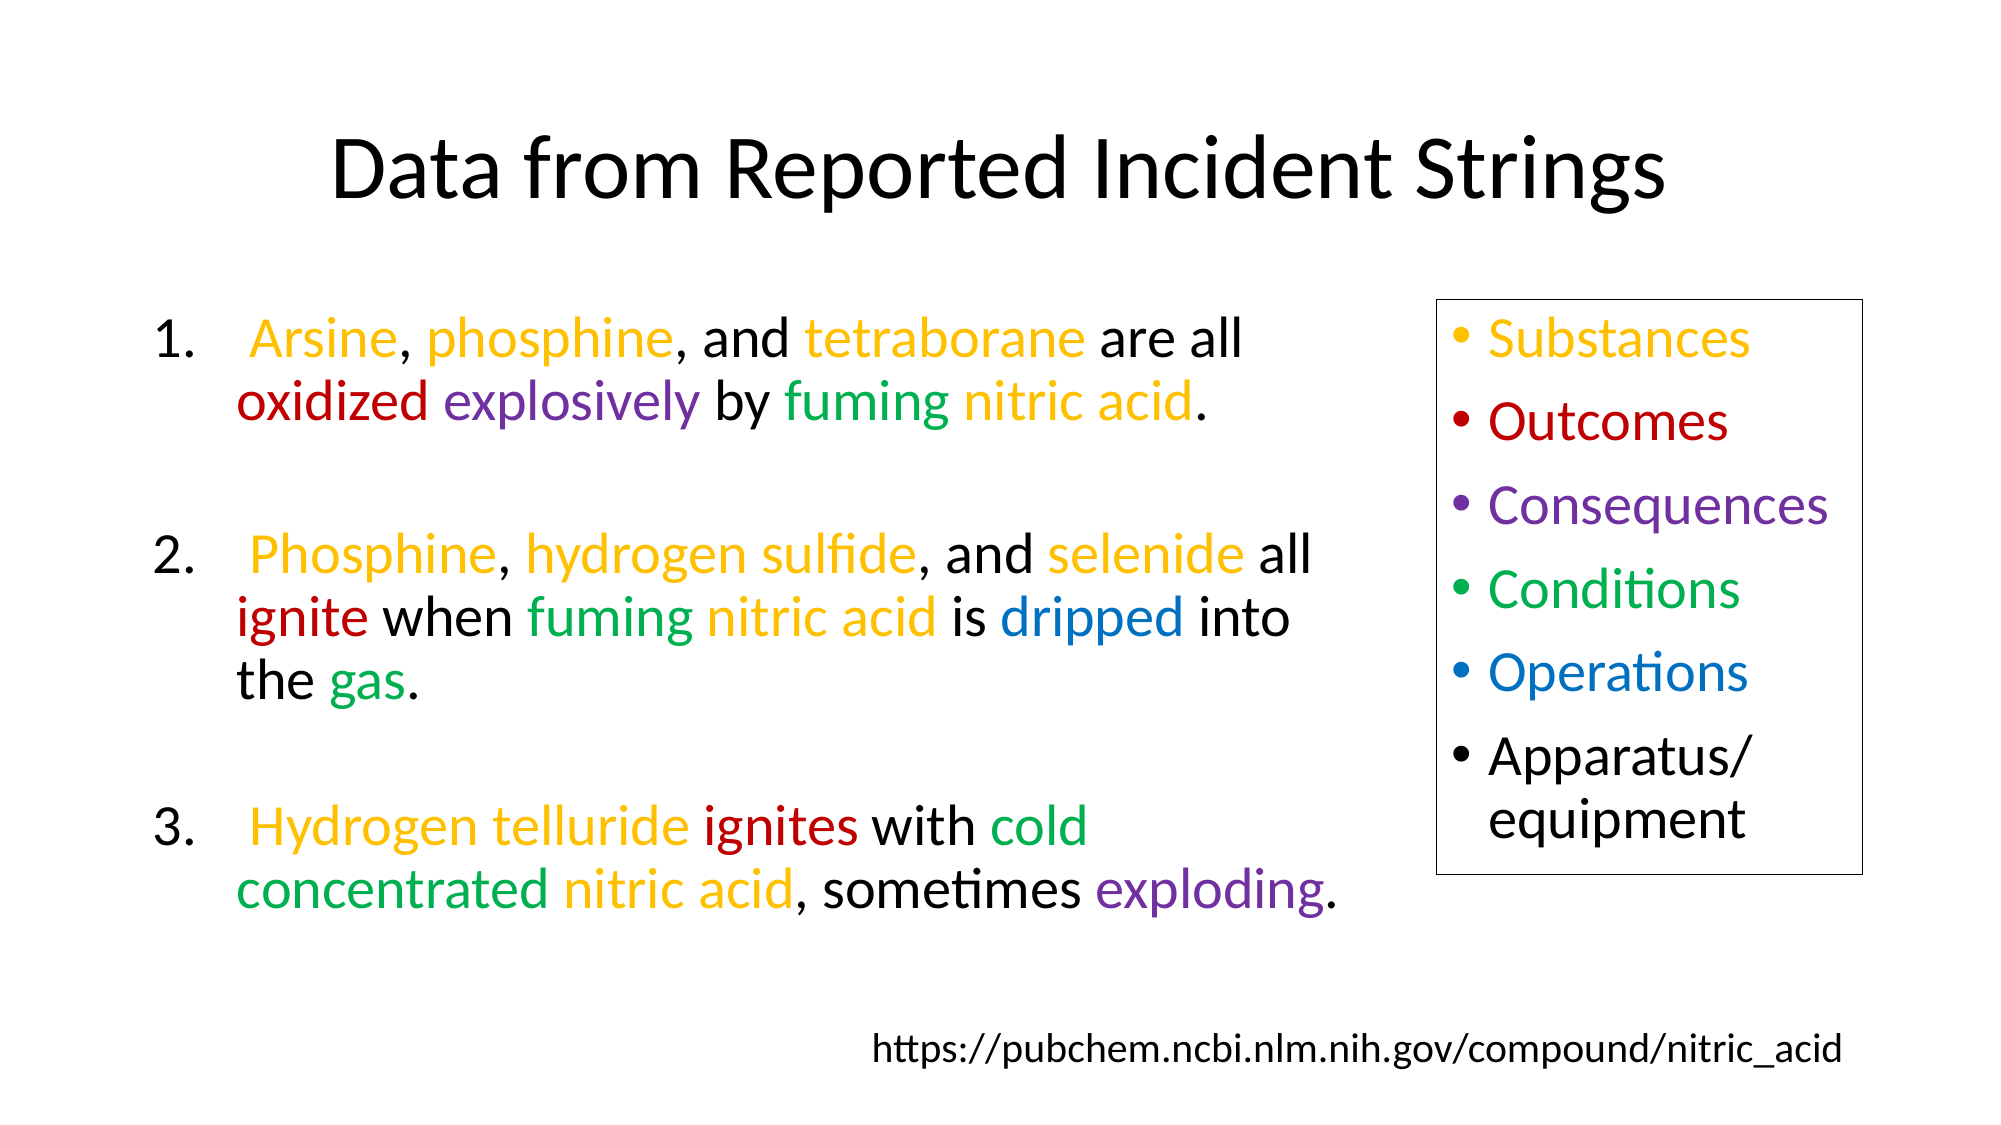

# Data from Reported Incident Strings
 Arsine, phosphine, and tetraborane are all oxidized explosively by fuming nitric acid.
 Phosphine, hydrogen sulfide, and selenide all ignite when fuming nitric acid is dripped into the gas.
 Hydrogen telluride ignites with cold concentrated nitric acid, sometimes exploding.
Substances
Outcomes
Consequences
Conditions
Operations
Apparatus/
equipment
https://pubchem.ncbi.nlm.nih.gov/compound/nitric_acid